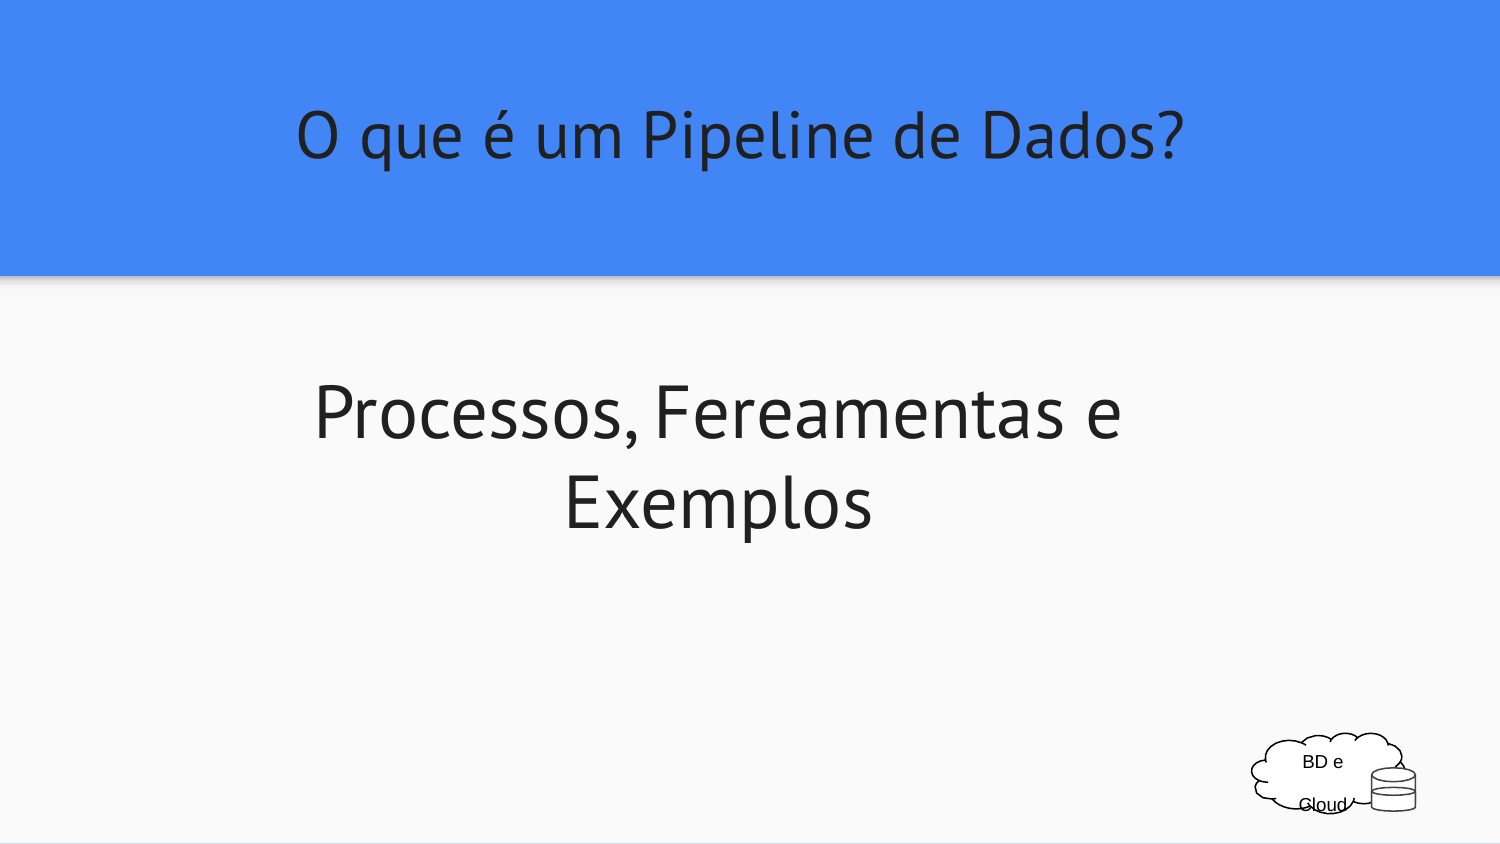

O que é um Pipeline de Dados?
Processos, Fereamentas e Exemplos
BD e  Cloud